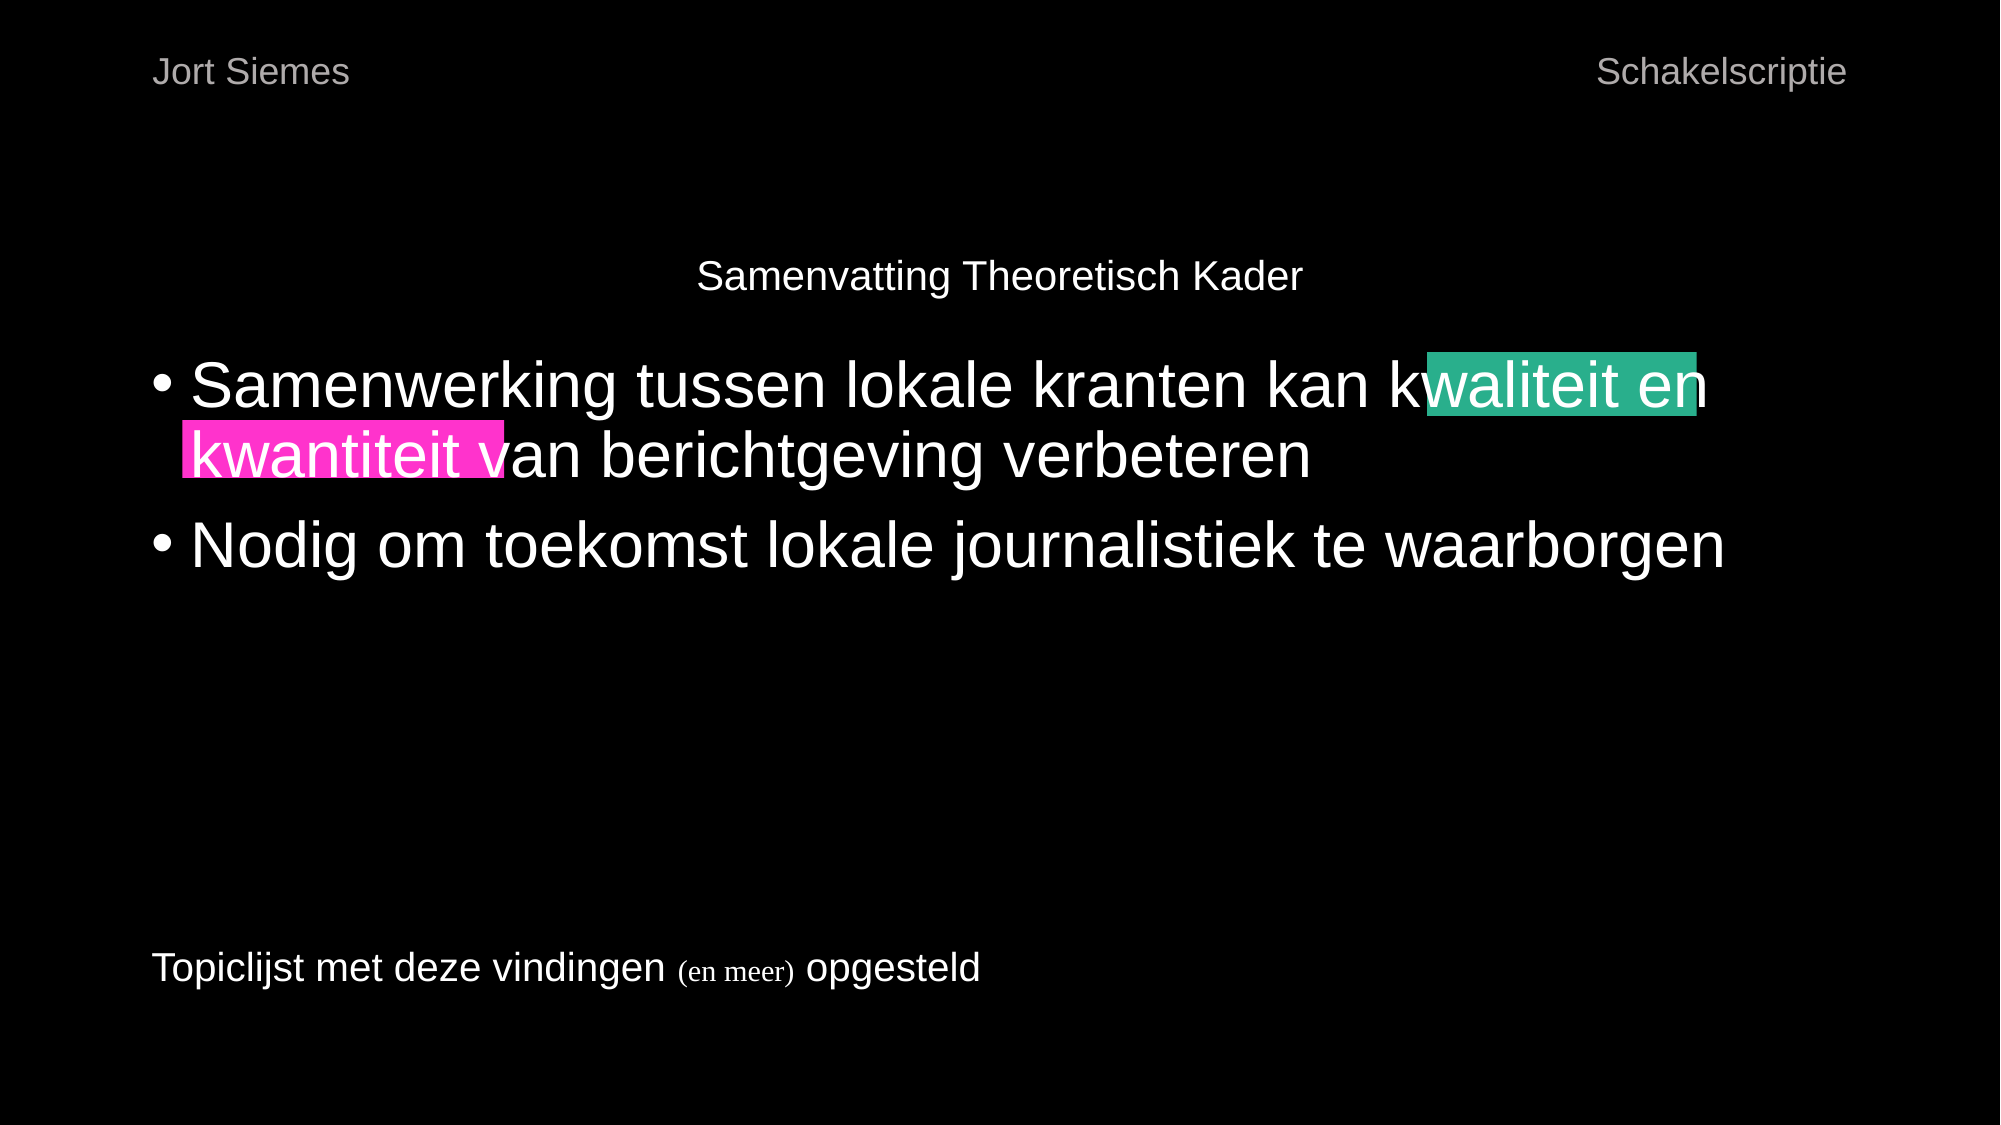

Jort Siemes
Schakelscriptie
Samenvatting Theoretisch Kader
Samenwerking tussen lokale kranten kan kwaliteit en kwantiteit van berichtgeving verbeteren
Nodig om toekomst lokale journalistiek te waarborgen

Topiclijst met deze vindingen (en meer) opgesteld